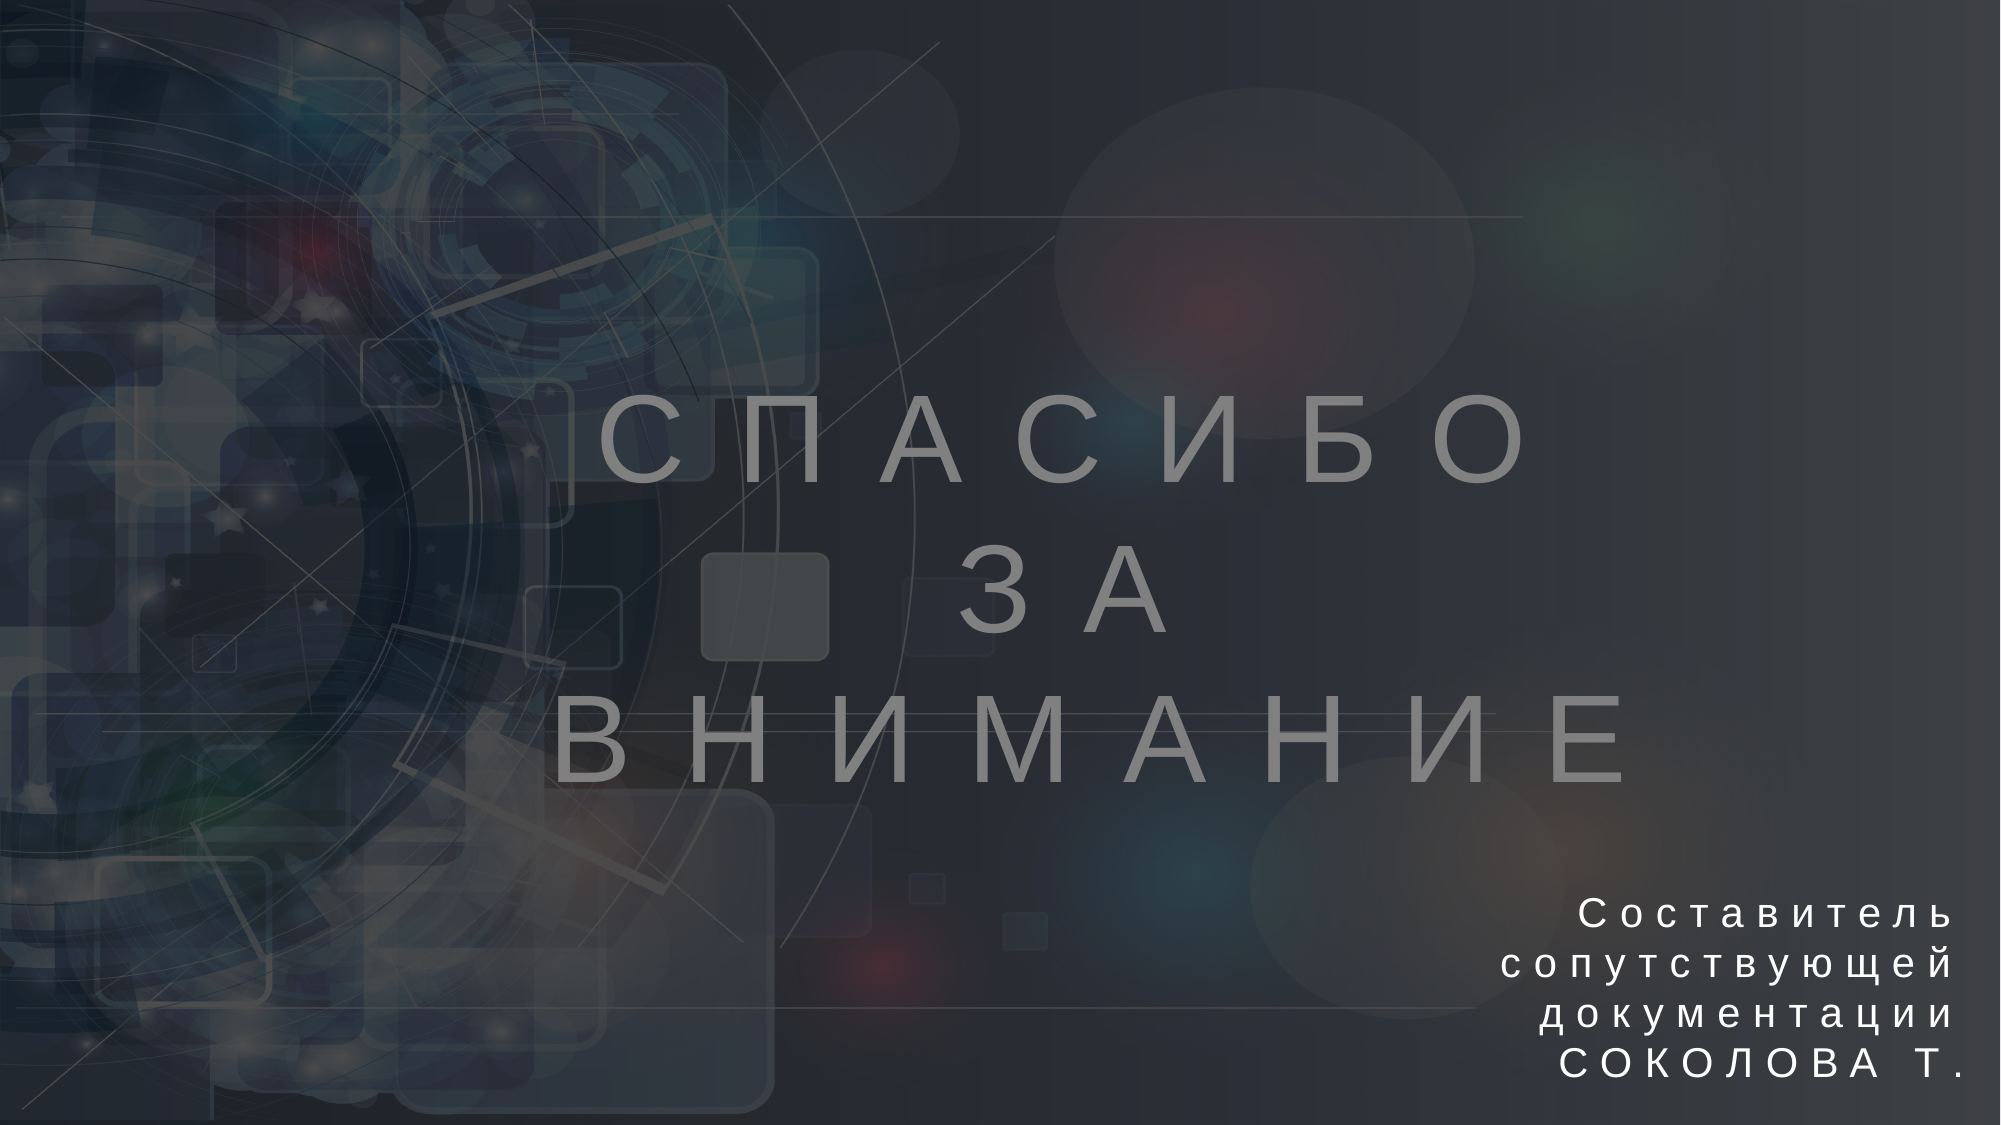

СПАСИБО ЗА ВНИМАНИЕ
Составитель сопутствующей документации СОКОЛОВА Т.